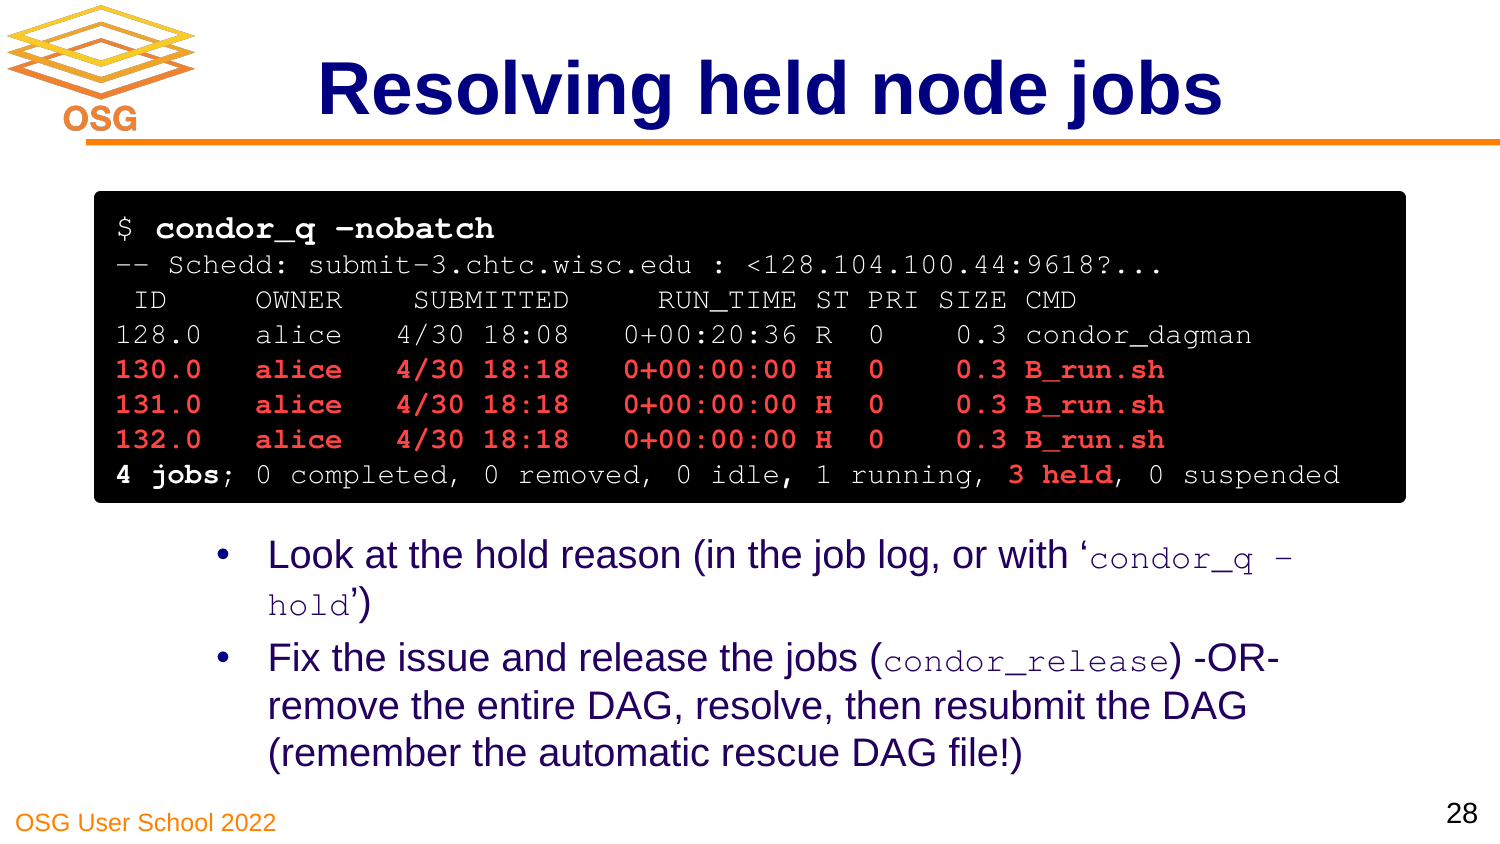

# Resolving held node jobs
$ condor_q -nobatch
-- Schedd: submit-3.chtc.wisc.edu : <128.104.100.44:9618?...
 ID     OWNER    SUBMITTED     RUN_TIME ST PRI SIZE CMD
128.0   alice   4/30 18:08   0+00:20:36 R  0    0.3 condor_dagman
130.0   alice   4/30 18:18   0+00:00:00 H  0    0.3 B_run.sh
131.0   alice   4/30 18:18   0+00:00:00 H  0    0.3 B_run.sh
132.0   alice   4/30 18:18   0+00:00:00 H  0    0.3 B_run.sh
4 jobs; 0 completed, 0 removed, 0 idle, 1 running, 3 held, 0 suspended
Look at the hold reason (in the job log, or with ‘condor_q -hold’)
Fix the issue and release the jobs (condor_release) -OR- remove the entire DAG, resolve, then resubmit the DAG (remember the automatic rescue DAG file!)
28